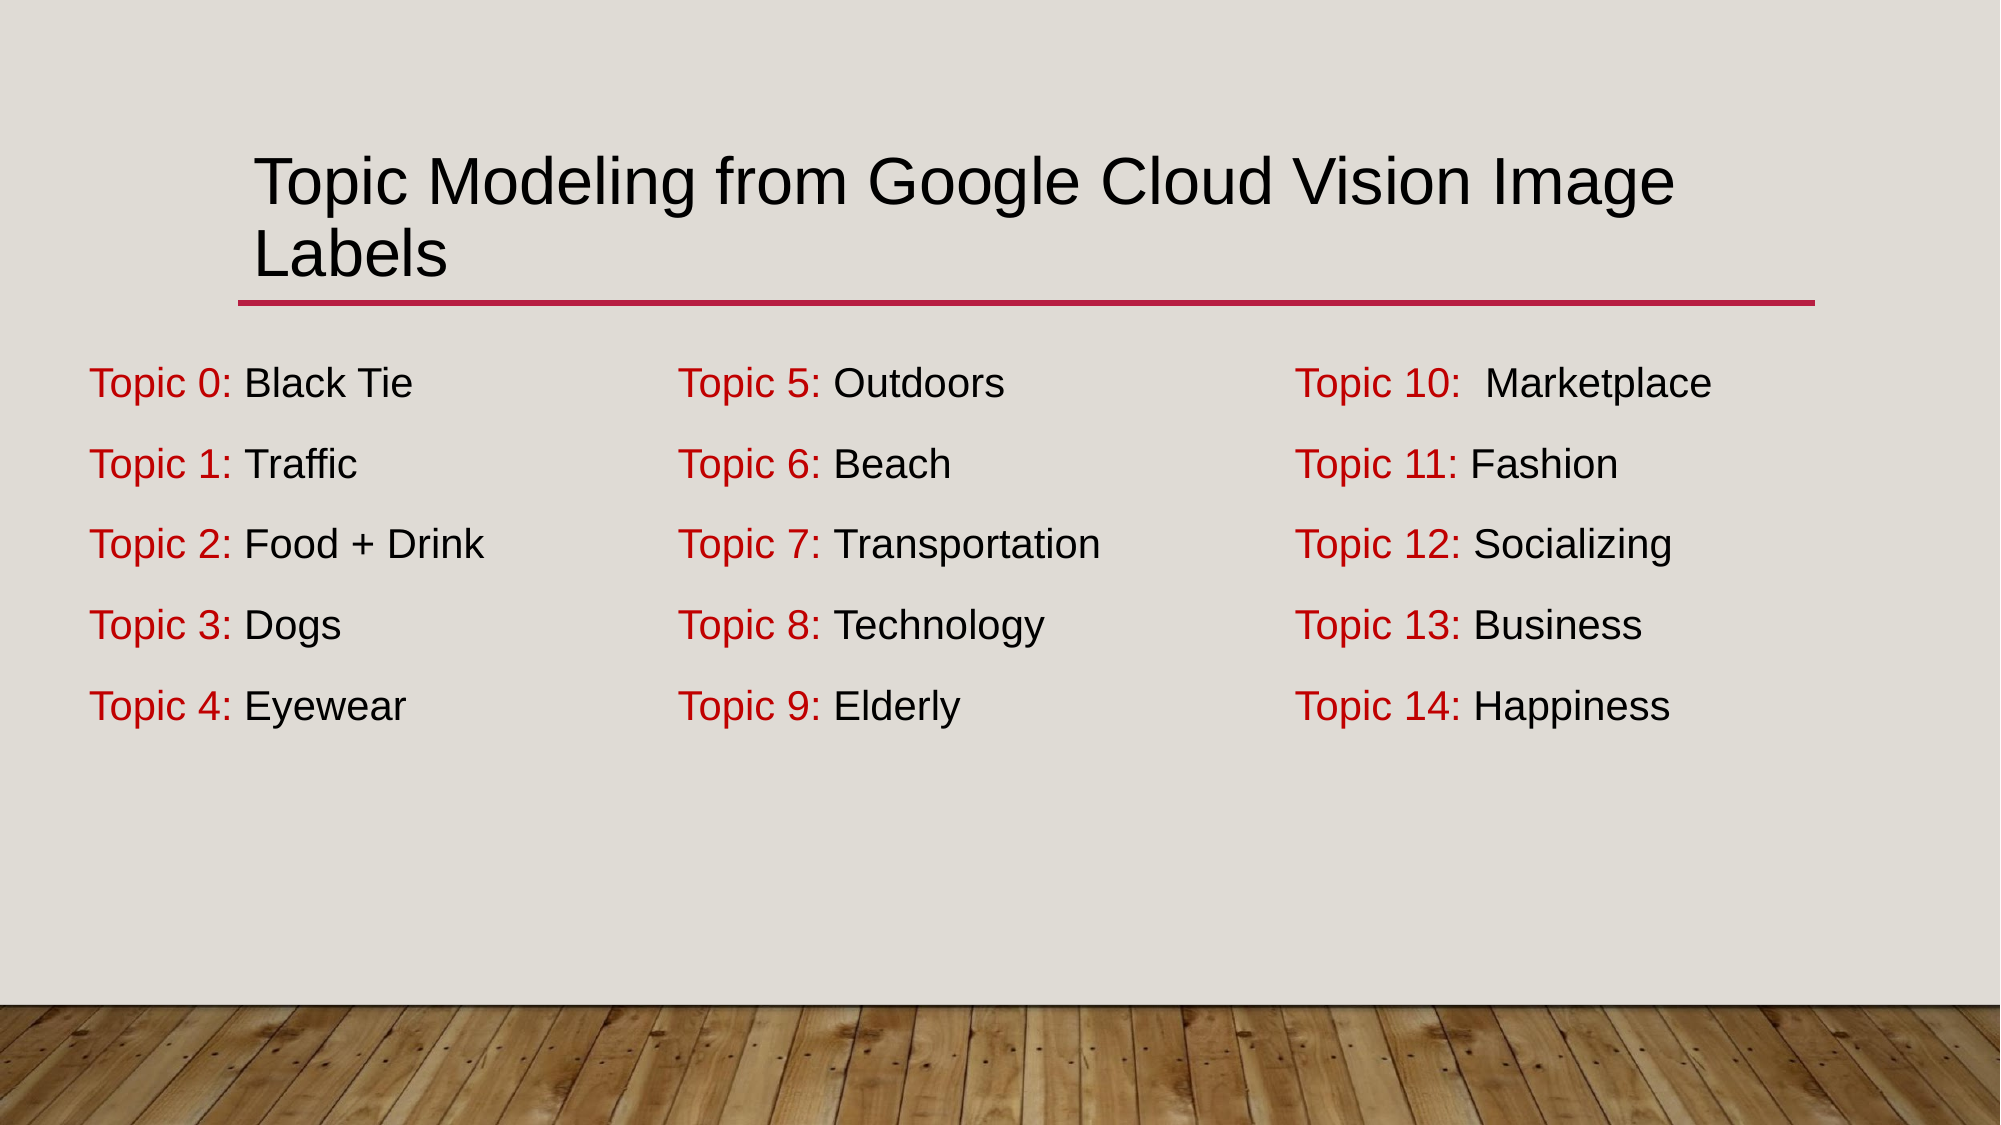

# Topic Modeling from Google Cloud Vision Image Labels
Topic 0: Black Tie
Topic 1: Traffic
Topic 2: Food + Drink
Topic 3: Dogs
Topic 4: Eyewear

Topic 5: Outdoors
Topic 6: Beach
Topic 7: Transportation
Topic 8: Technology
Topic 9: Elderly

Topic 10:  Marketplace
Topic 11: Fashion
Topic 12: Socializing
Topic 13: Business
Topic 14: Happiness